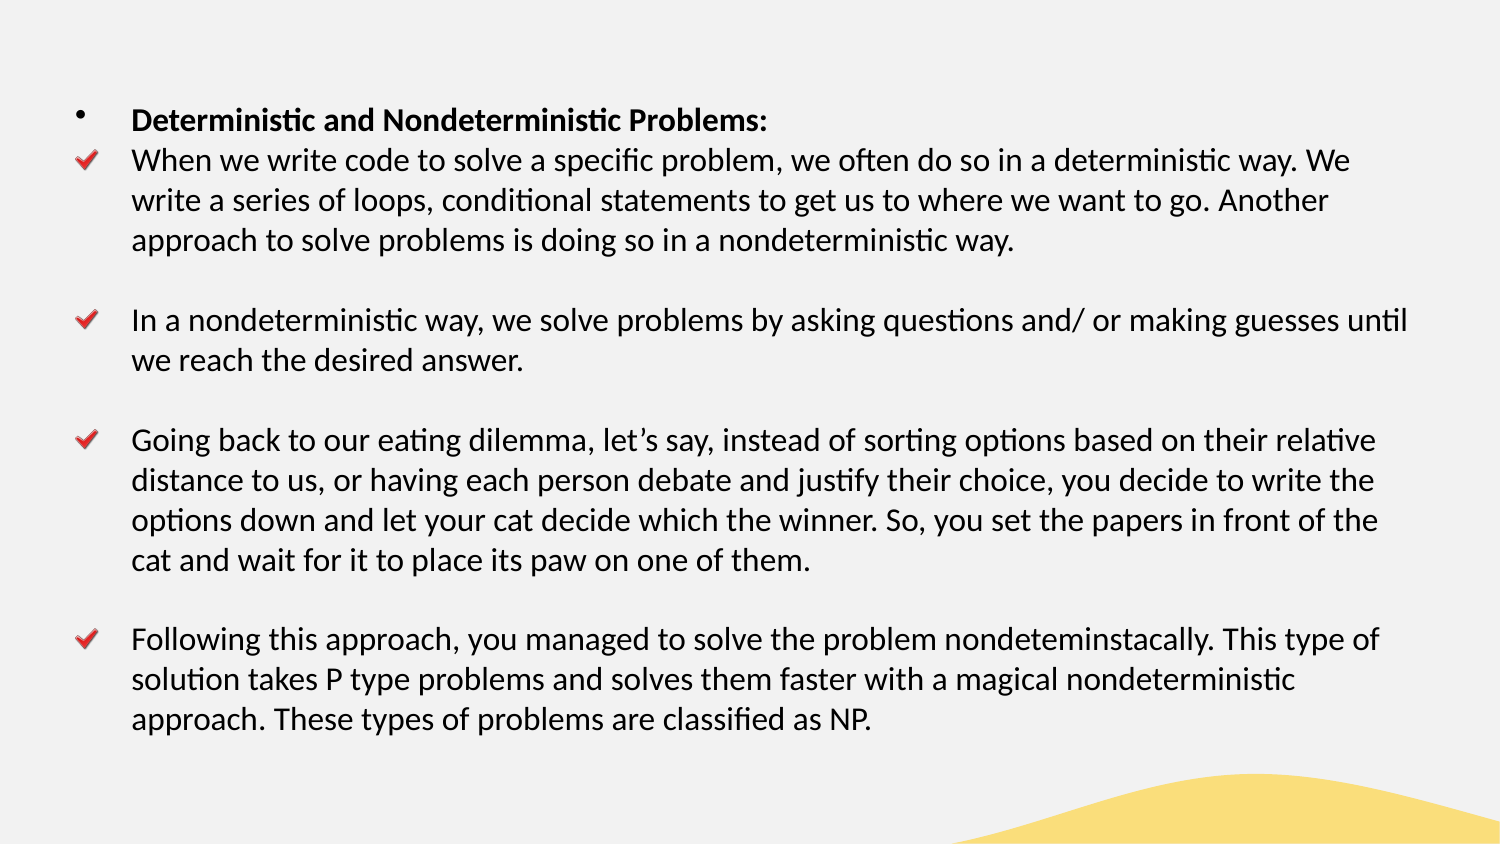

Deterministic and Nondeterministic Problems:
When we write code to solve a specific problem, we often do so in a deterministic way. We write a series of loops, conditional statements to get us to where we want to go. Another approach to solve problems is doing so in a nondeterministic way.

In a nondeterministic way, we solve problems by asking questions and/ or making guesses until we reach the desired answer.

Going back to our eating dilemma, let’s say, instead of sorting options based on their relative distance to us, or having each person debate and justify their choice, you decide to write the options down and let your cat decide which the winner. So, you set the papers in front of the cat and wait for it to place its paw on one of them.

Following this approach, you managed to solve the problem nondeteminstacally. This type of solution takes P type problems and solves them faster with a magical nondeterministic approach. These types of problems are classified as NP.